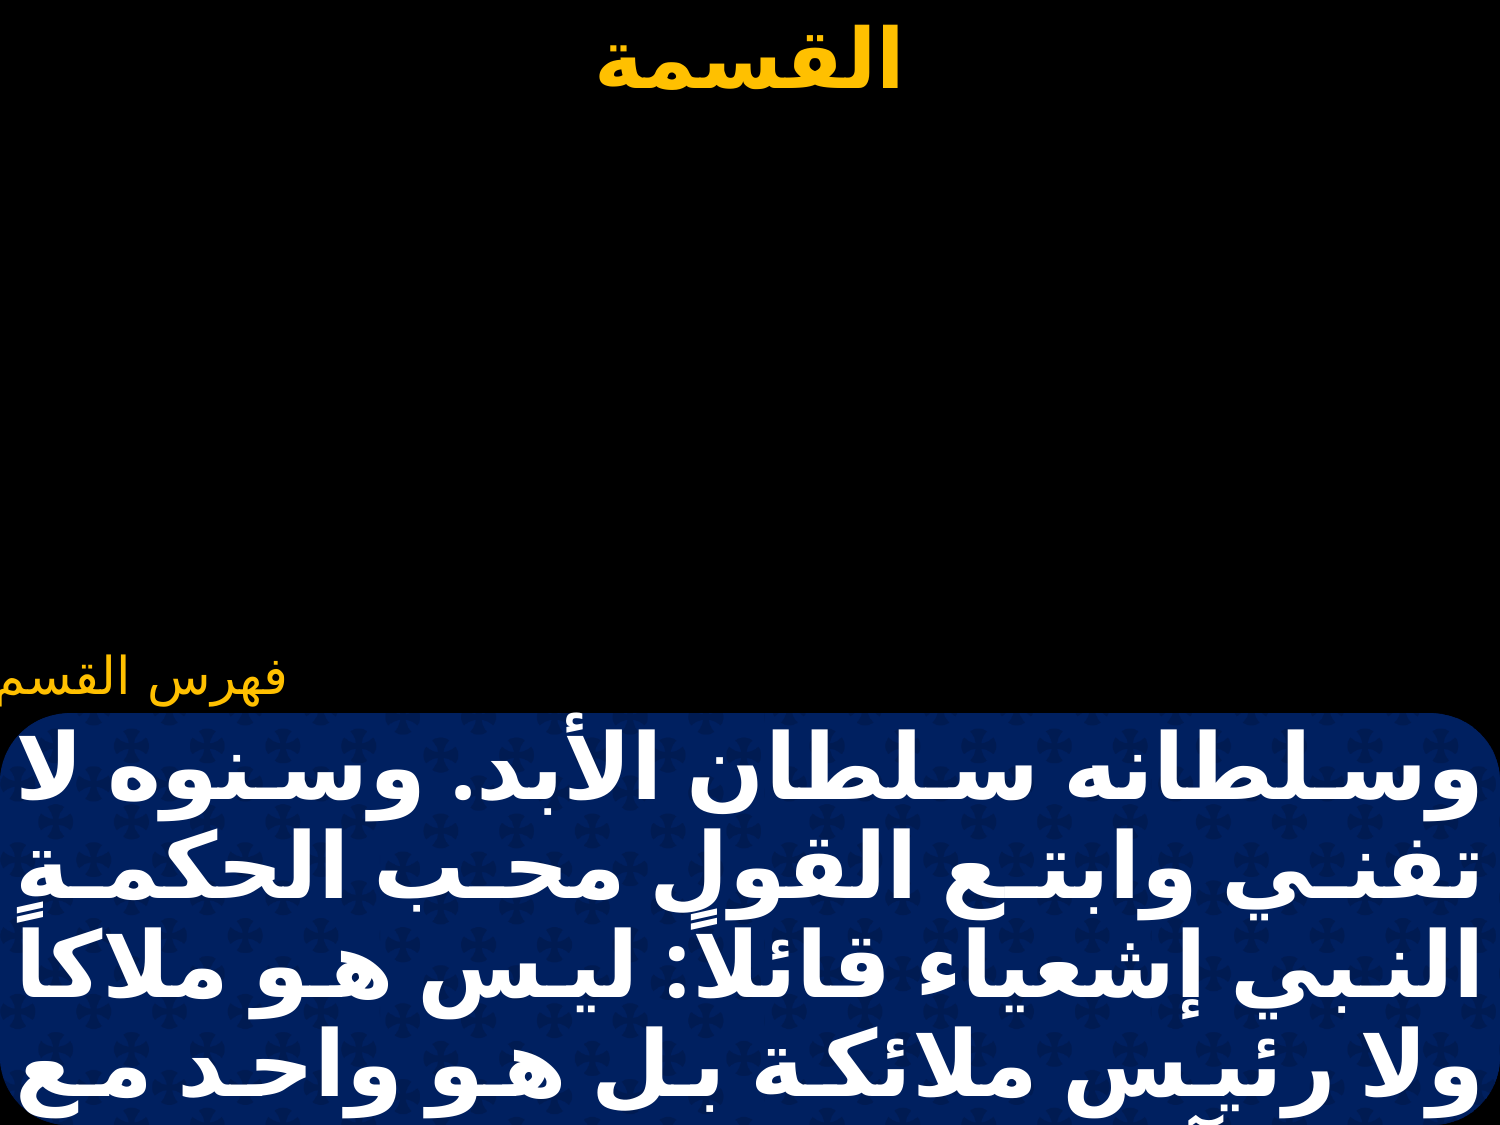

#
وسلطانه سلطان الأبد. وسنوه لا تفني وابتع القول محب الحكمة النبي إشعياء قائلاً: ليس هو ملاكاً ولا رئيس ملائكة بل هو واحد مع الله الآب الذي قبل الدهور هذا هو يسوع المسيح الصديق والمشير